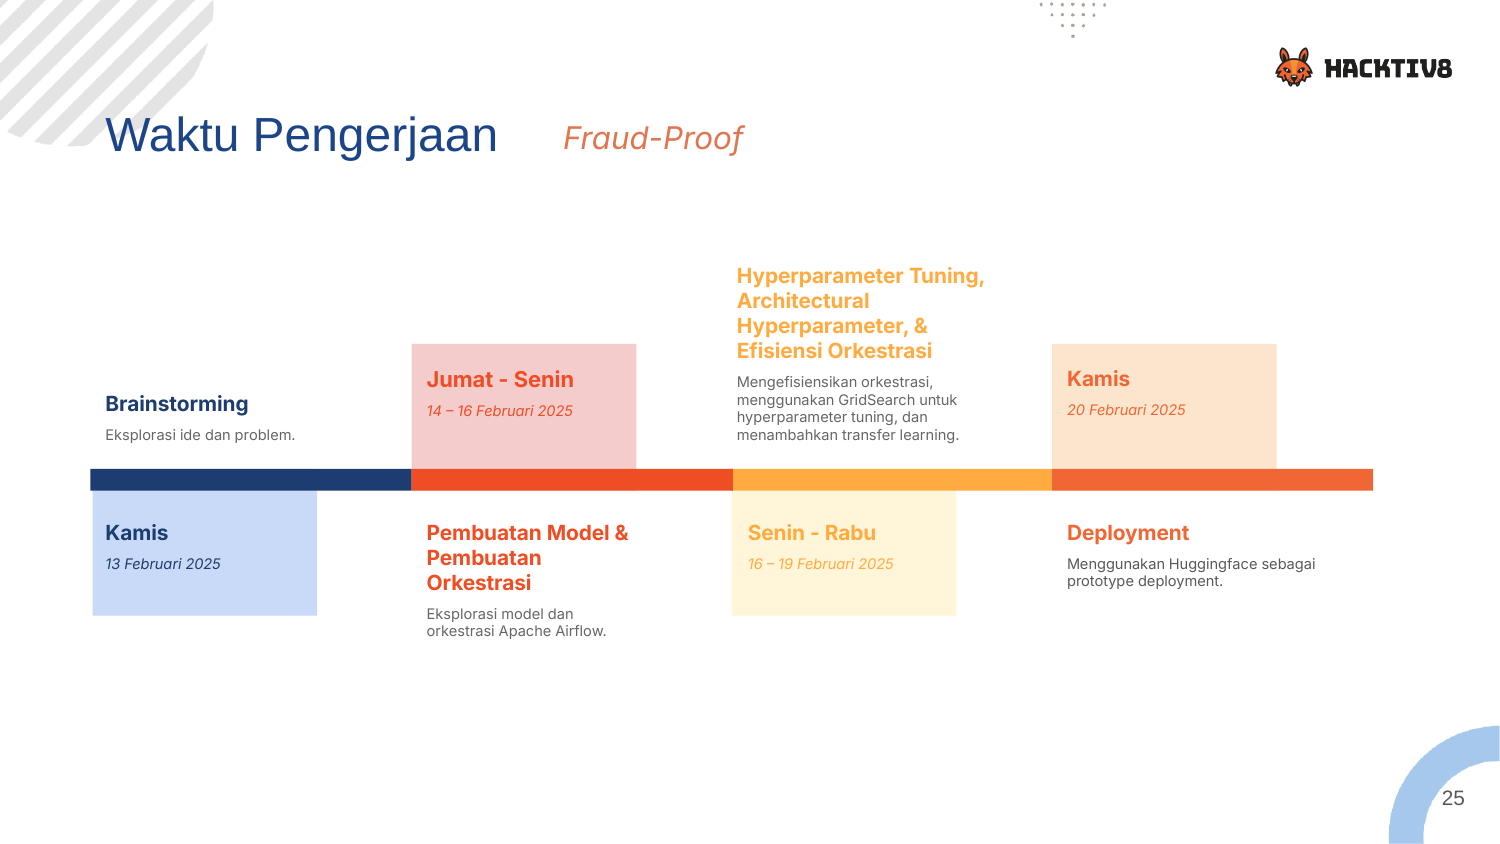

Waktu Pengerjaan
Fraud-Proof
Hyperparameter Tuning, Architectural Hyperparameter, &
Efisiensi Orkestrasi

Mengefisiensikan orkestrasi, menggunakan GridSearch untuk hyperparameter tuning, dan menambahkan transfer learning.

Jumat - Senin

14 – 16 Februari 2025
Kamis

20 Februari 2025
Brainstorming

Eksplorasi ide dan problem.

Deployment

Menggunakan Huggingface sebagai prototype deployment.
Kamis

13 Februari 2025

Pembuatan Model &
Pembuatan Orkestrasi

Eksplorasi model dan orkestrasi Apache Airflow.
Senin - Rabu

16 – 19 Februari 2025
25